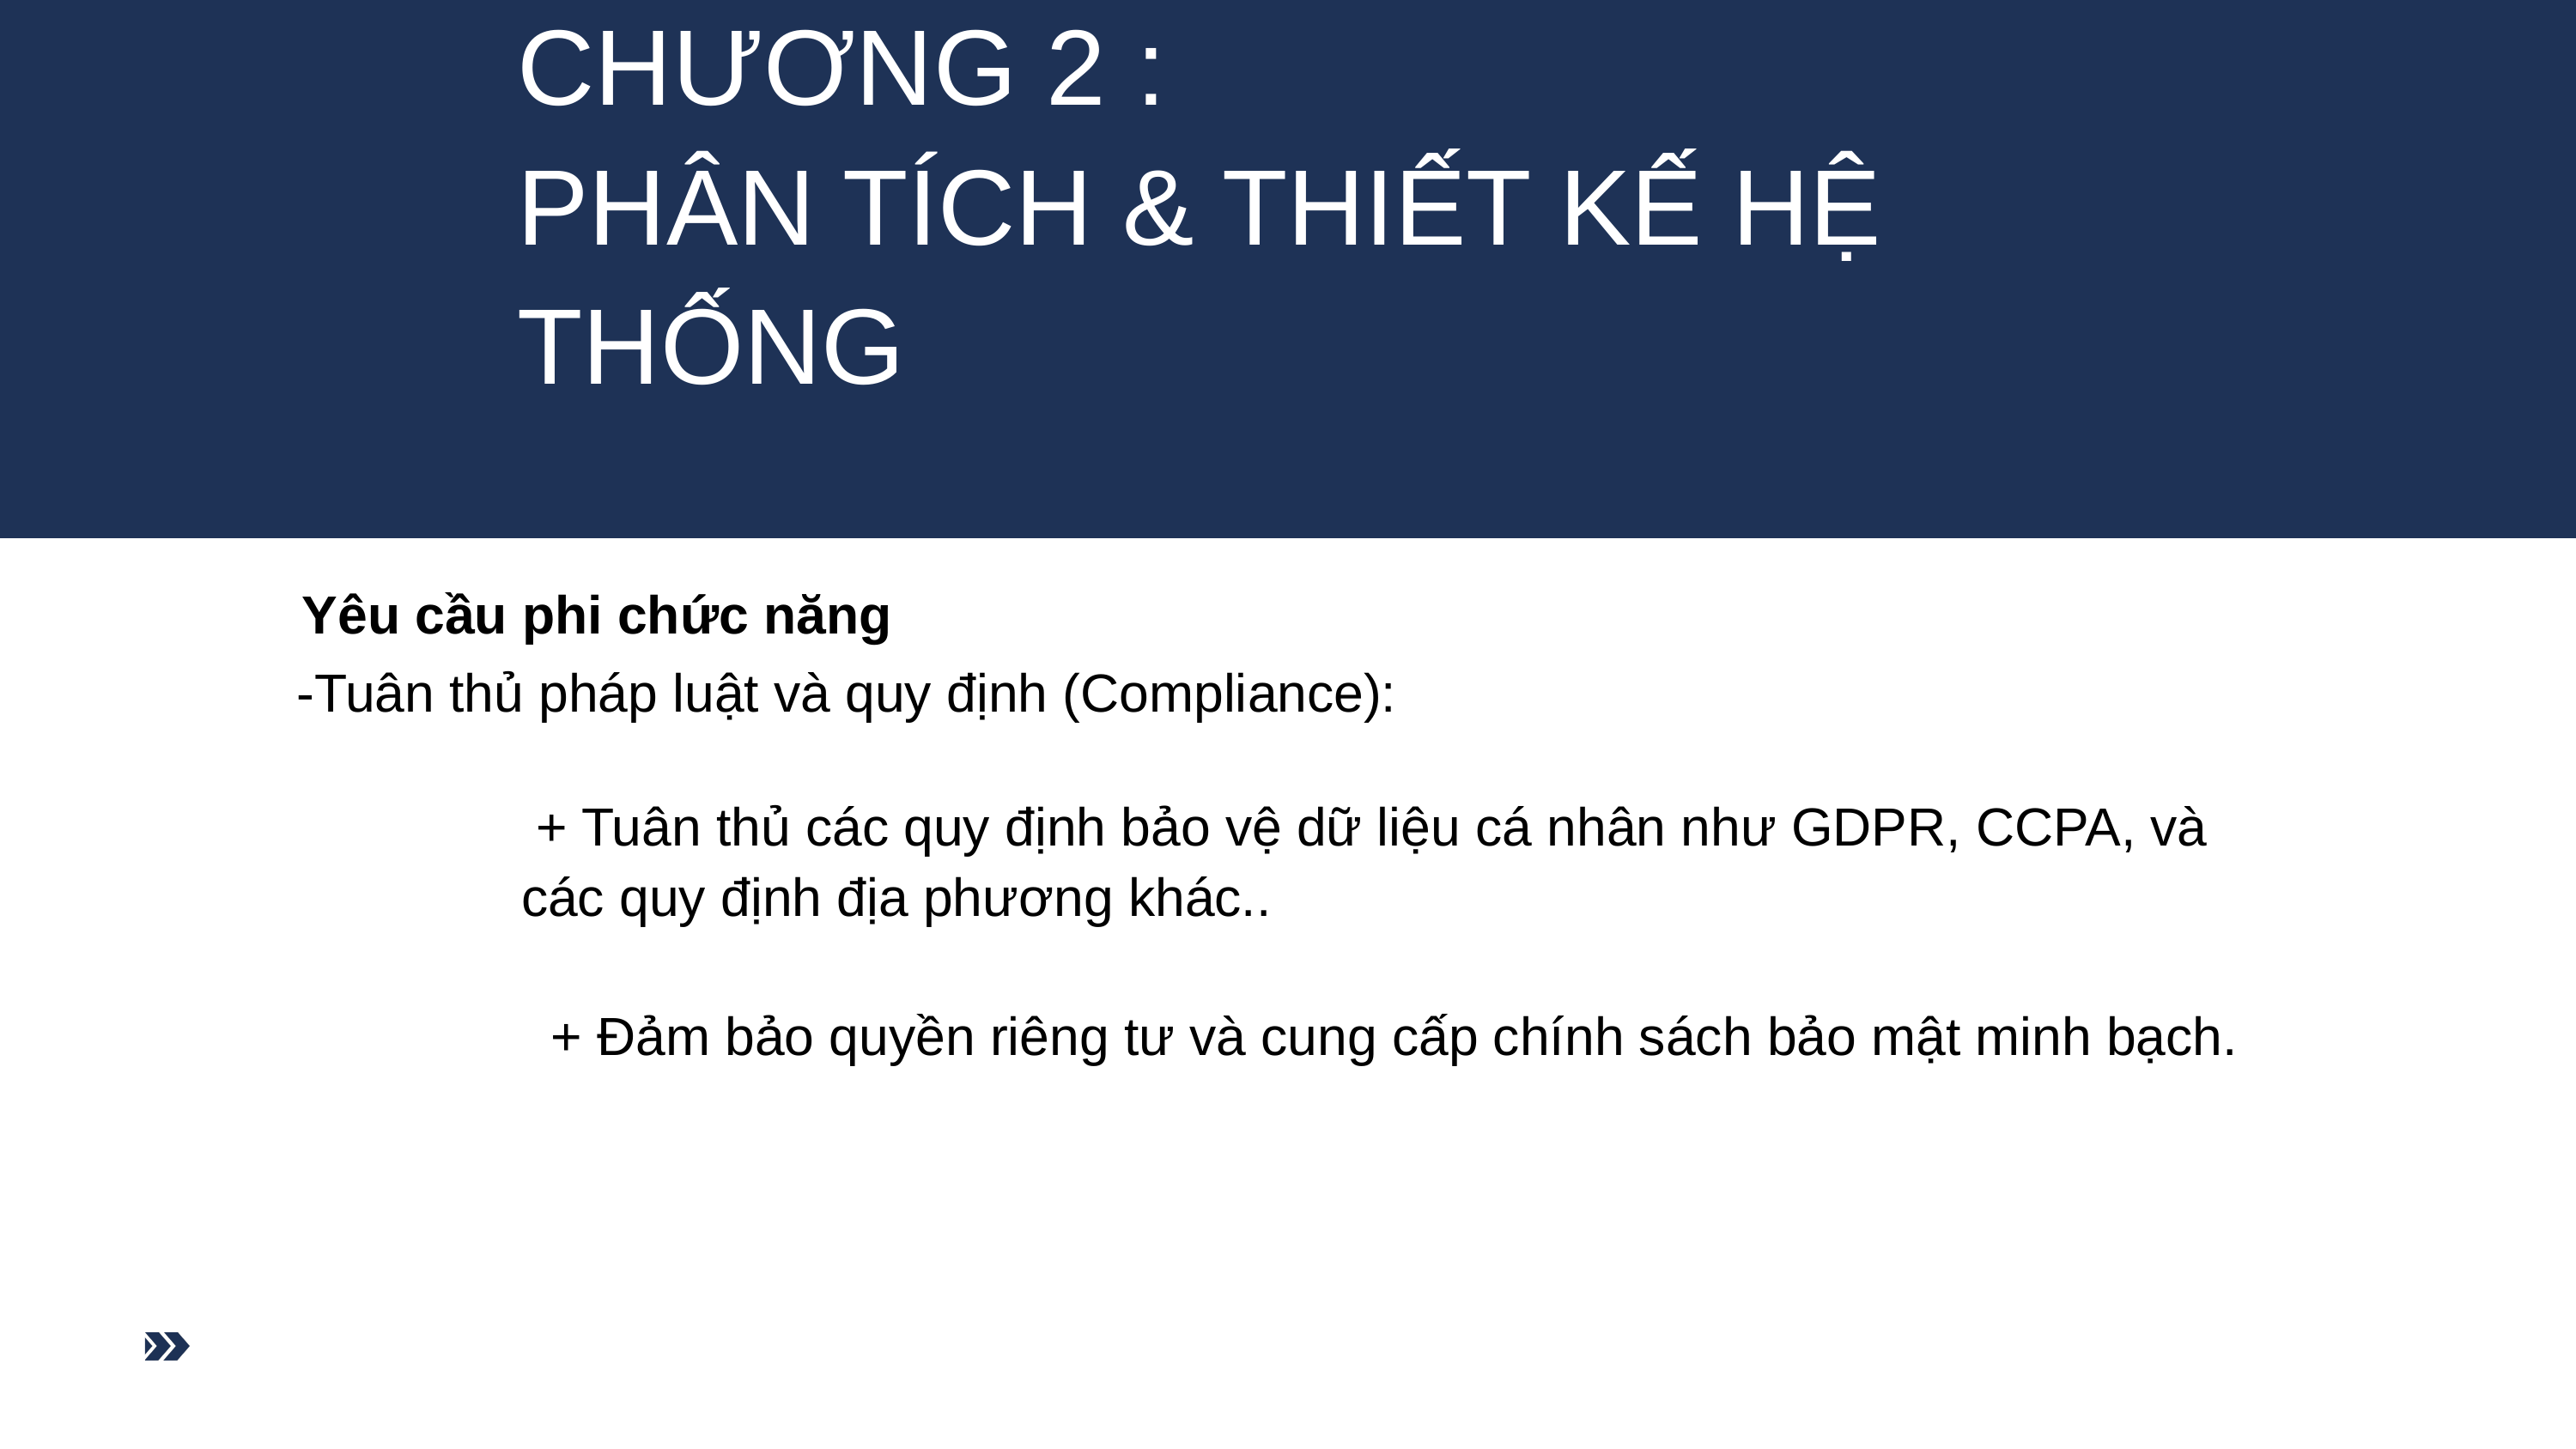

CHƯƠNG 2 :
PHÂN TÍCH & THIẾT KẾ HỆ THỐNG

 Yêu cầu phi chức năng

-Tuân thủ pháp luật và quy định (Compliance):

 + Tuân thủ các quy định bảo vệ dữ liệu cá nhân như GDPR, CCPA, và các quy định địa phương khác..

  + Đảm bảo quyền riêng tư và cung cấp chính sách bảo mật minh bạch.